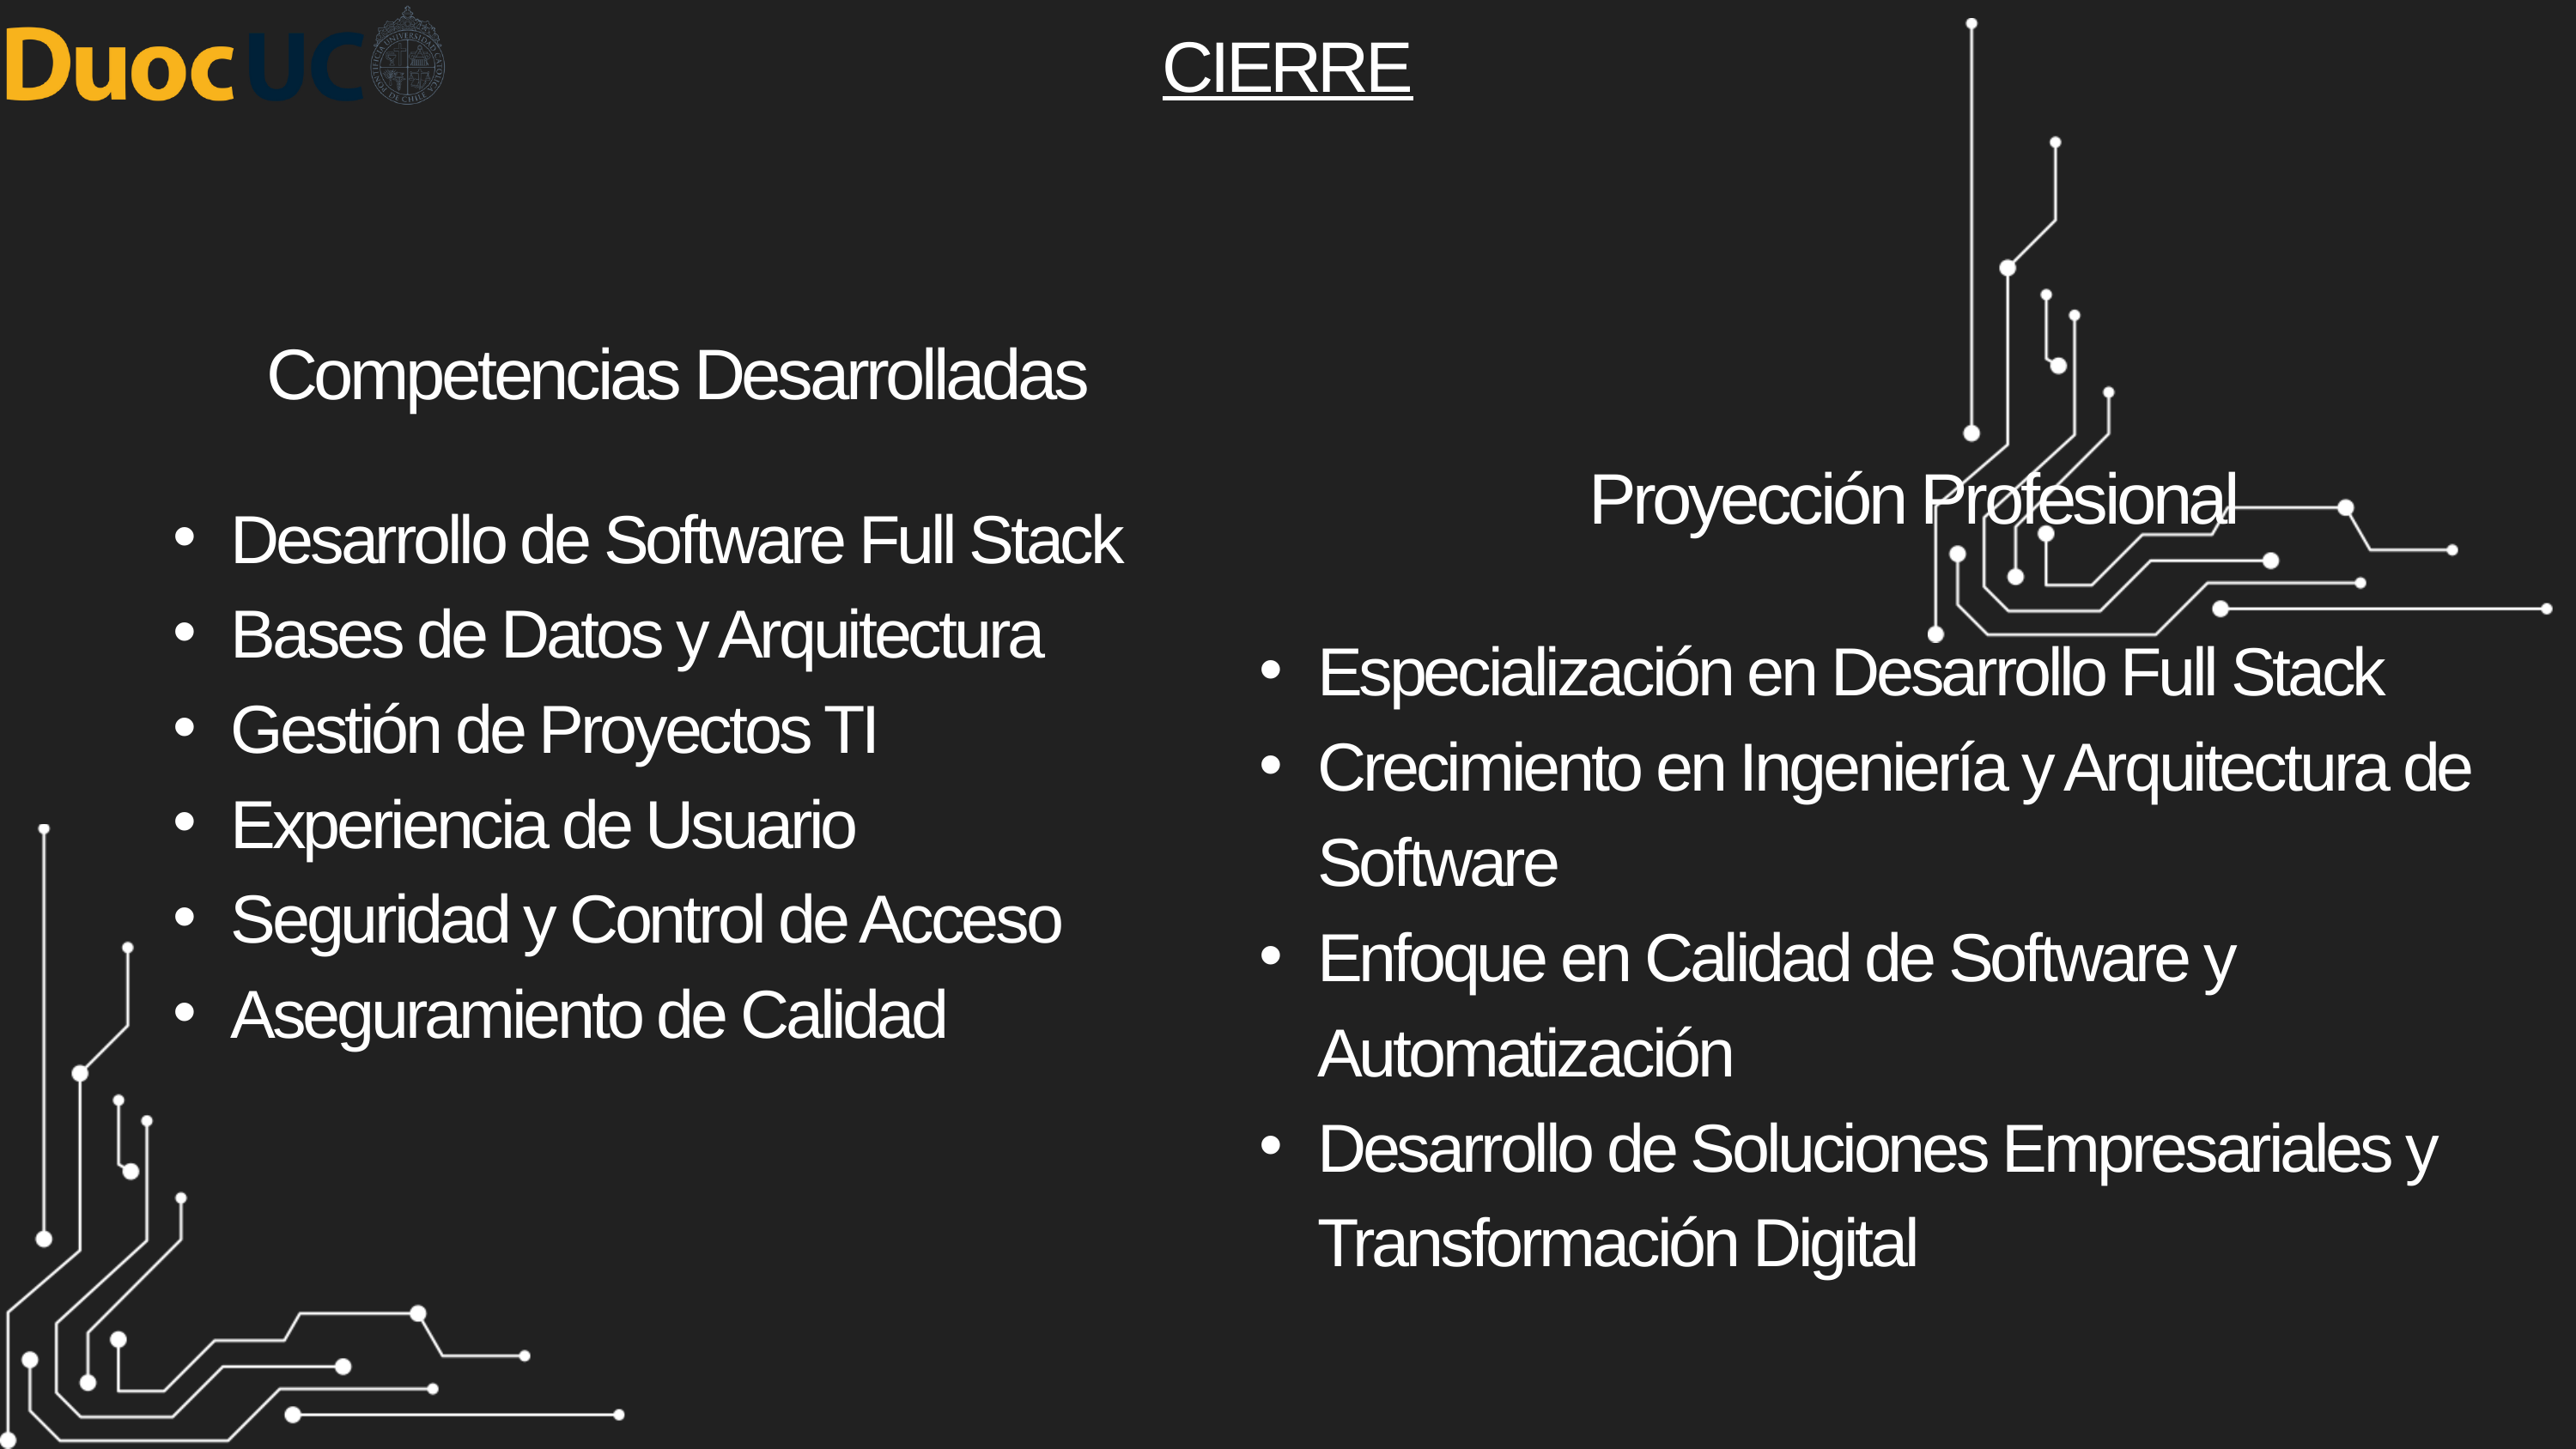

CIERRE

Competencias Desarrolladas
Proyección Profesional
Desarrollo de Software Full Stack
Bases de Datos y Arquitectura
Gestión de Proyectos TI
Experiencia de Usuario
Seguridad y Control de Acceso
Aseguramiento de Calidad

Especialización en Desarrollo Full Stack
Crecimiento en Ingeniería y Arquitectura de Software
Enfoque en Calidad de Software y Automatización
Desarrollo de Soluciones Empresariales y Transformación Digital